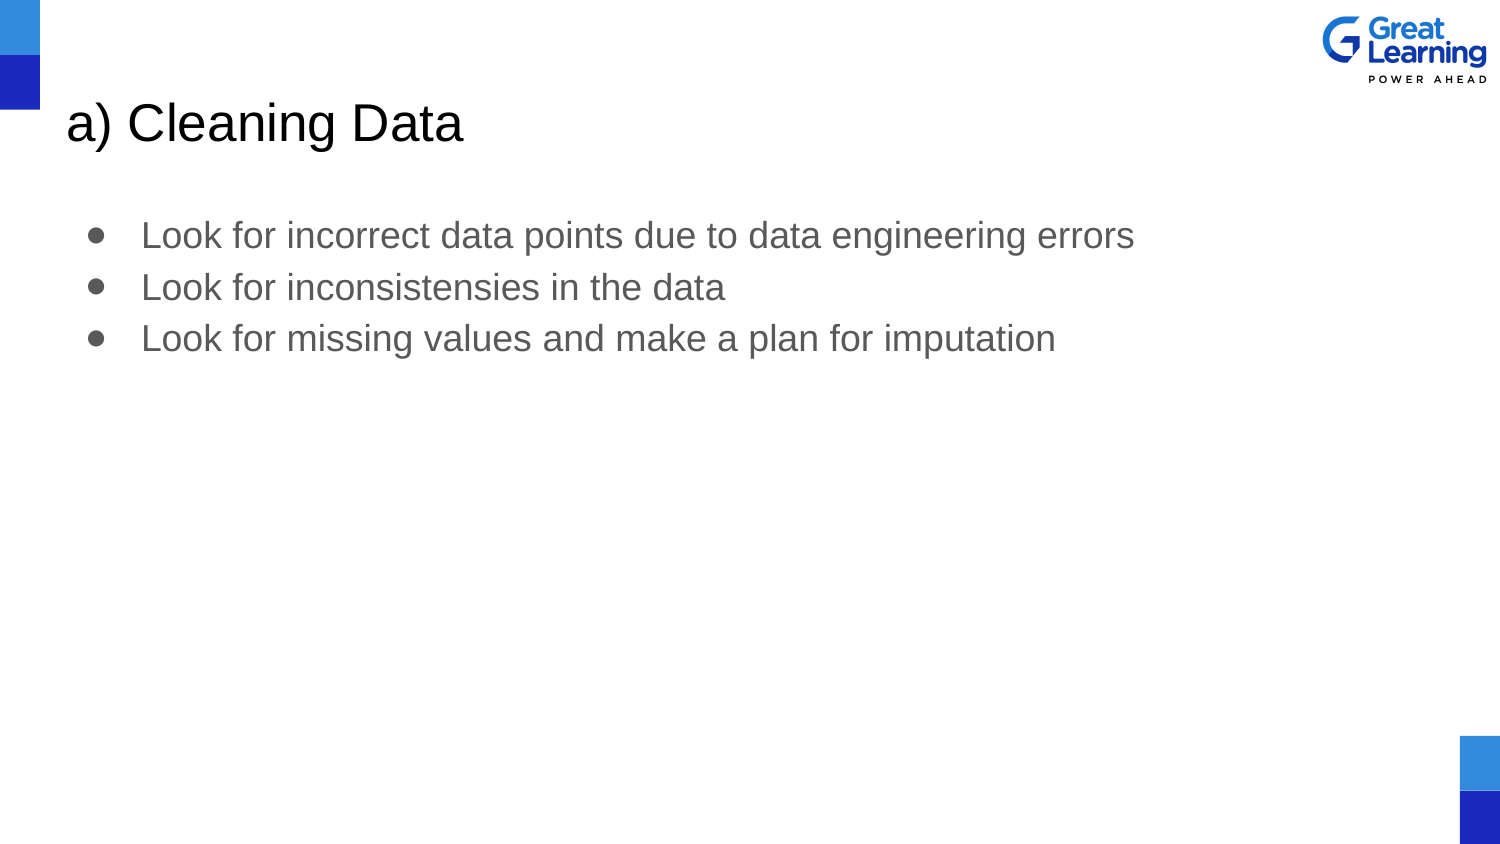

# a) Cleaning Data
Look for incorrect data points due to data engineering errors
Look for inconsistensies in the data
Look for missing values and make a plan for imputation